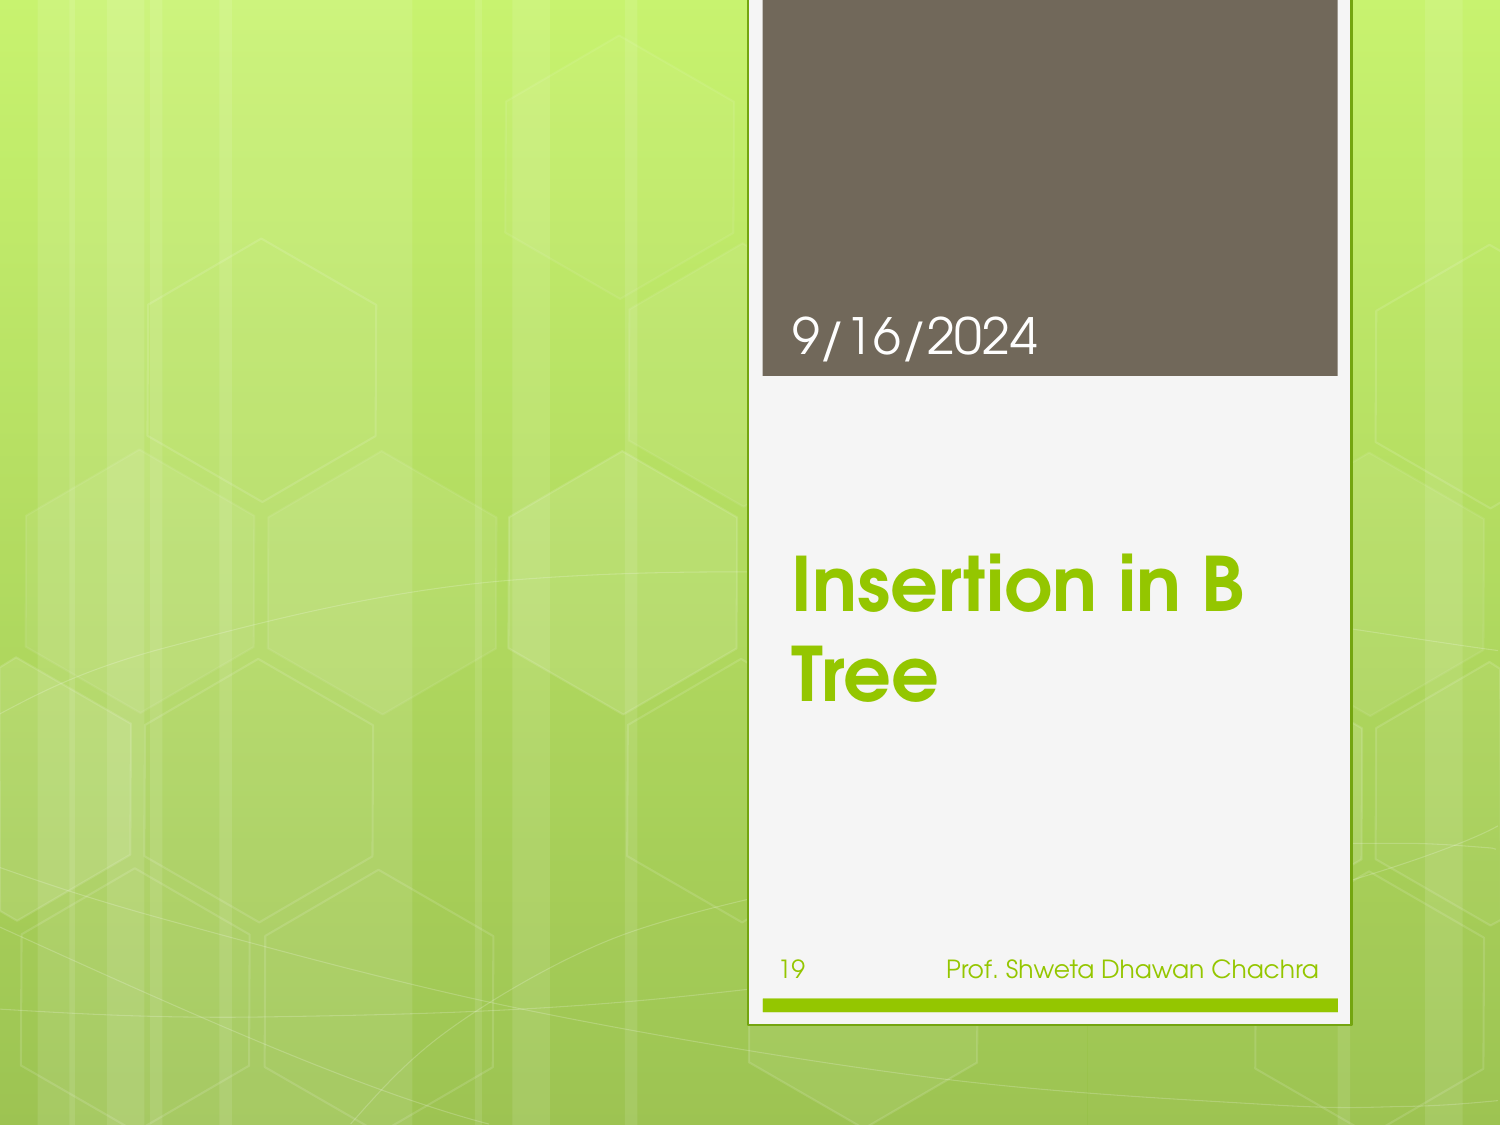

9/16/2024
# Insertion in B Tree

19
Prof. Shweta Dhawan Chachra